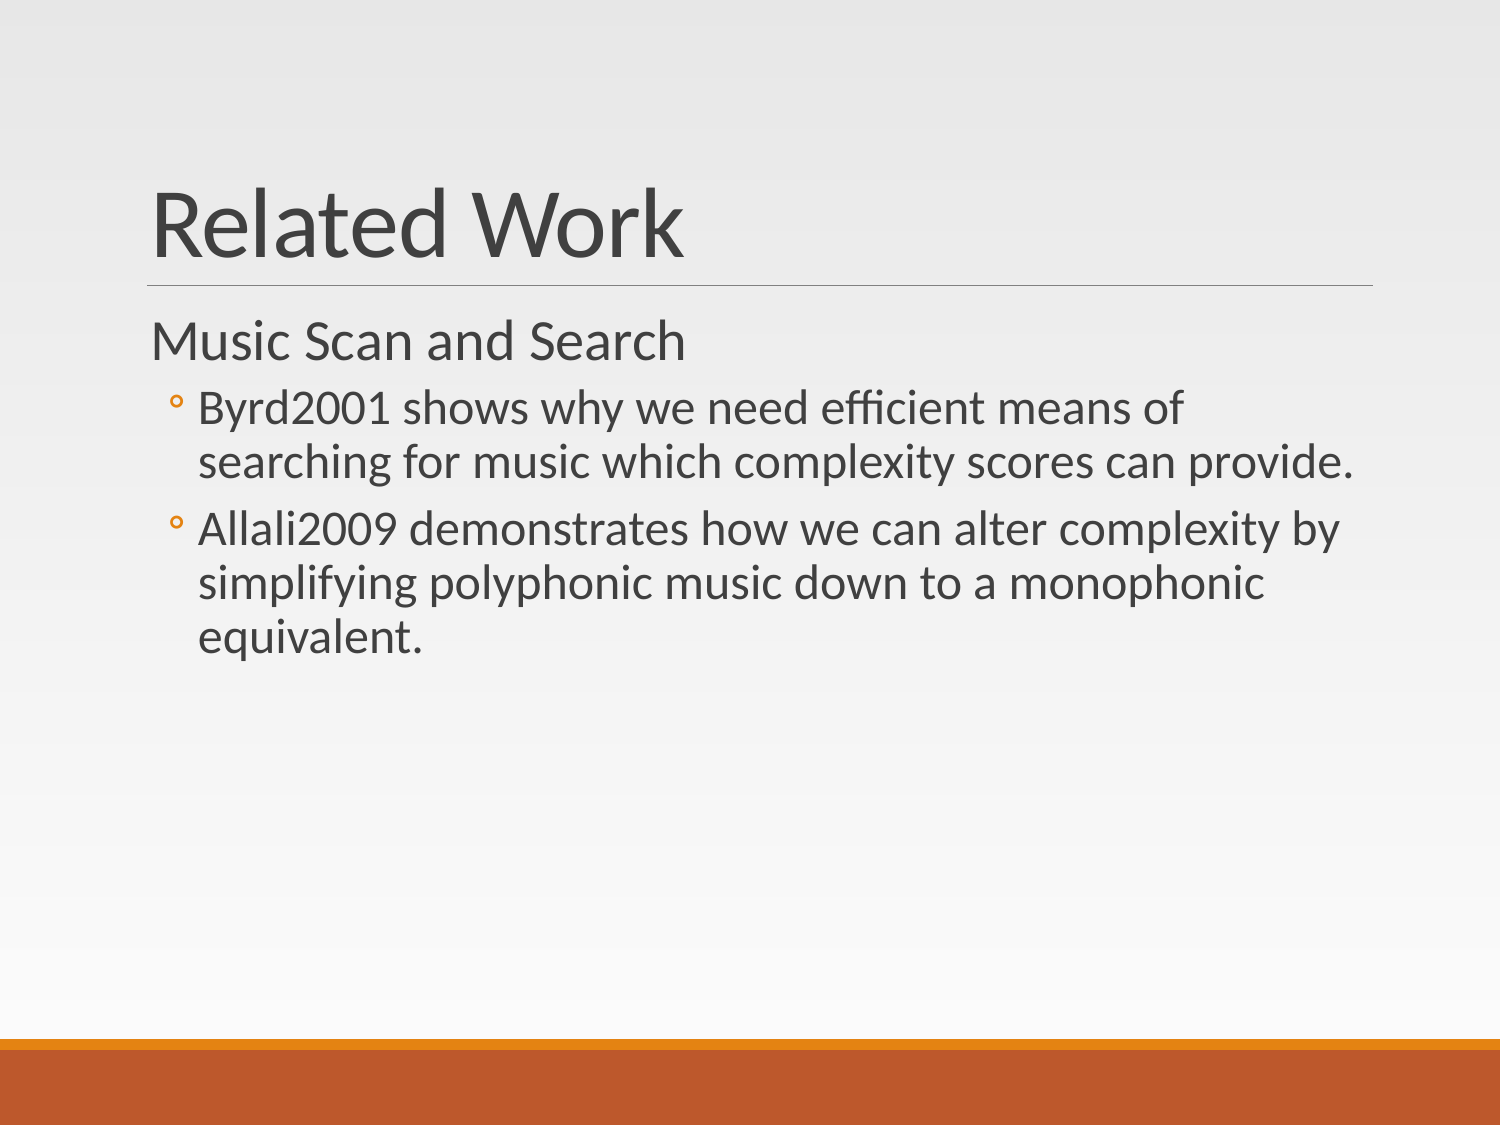

# Related Work
Music Scan and Search
Byrd2001 shows why we need efficient means of searching for music which complexity scores can provide.
Allali2009 demonstrates how we can alter complexity by simplifying polyphonic music down to a monophonic equivalent.